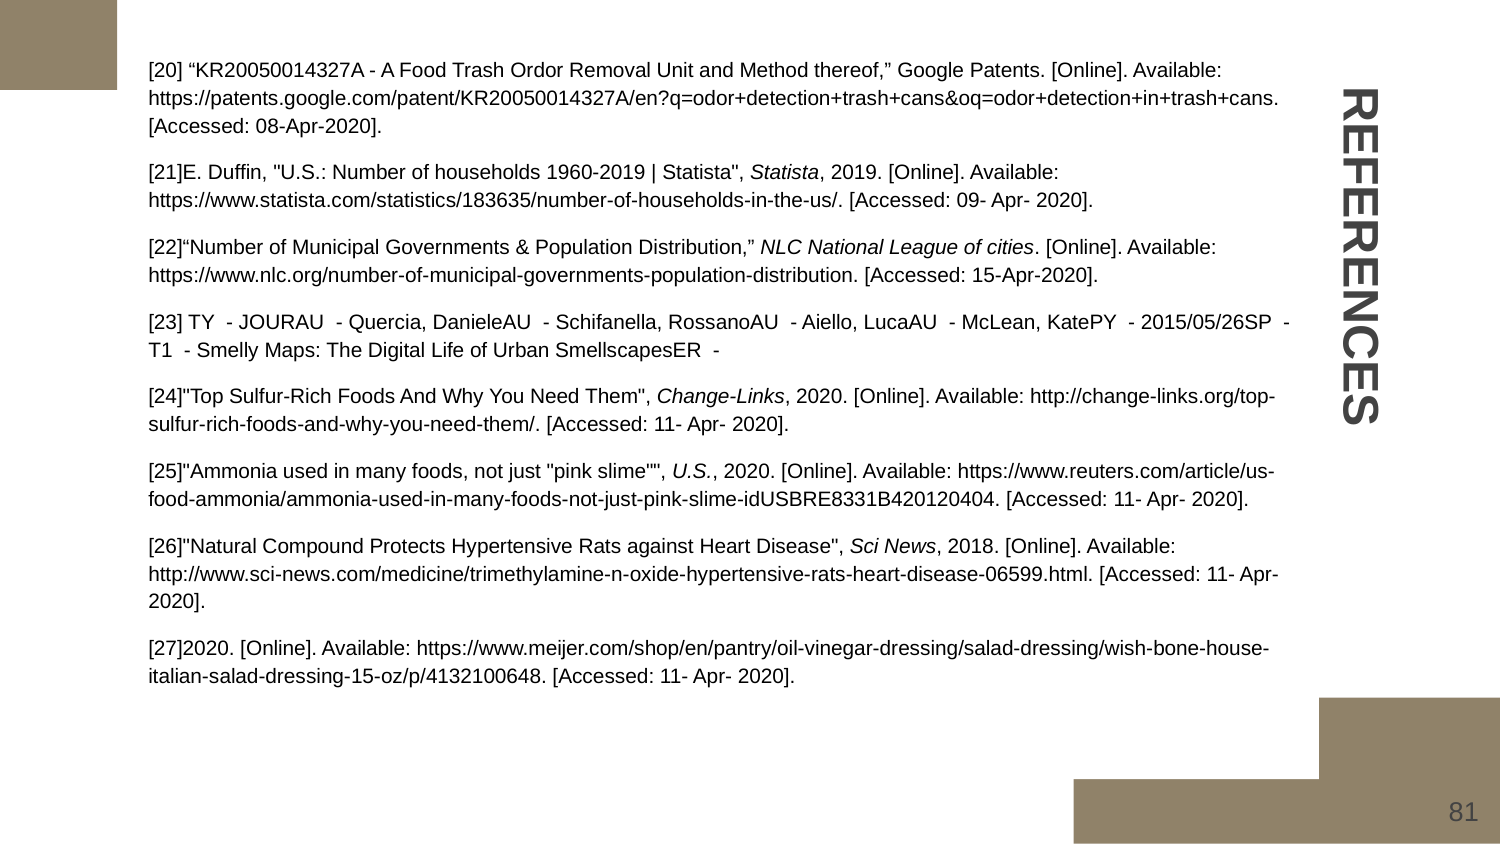

[20] “KR20050014327A - A Food Trash Ordor Removal Unit and Method thereof,” Google Patents. [Online]. Available: https://patents.google.com/patent/KR20050014327A/en?q=odor+detection+trash+cans&oq=odor+detection+in+trash+cans. [Accessed: 08-Apr-2020].
[21]E. Duffin, "U.S.: Number of households 1960-2019 | Statista", Statista, 2019. [Online]. Available: https://www.statista.com/statistics/183635/number-of-households-in-the-us/. [Accessed: 09- Apr- 2020].
[22]“Number of Municipal Governments & Population Distribution,” NLC National League of cities. [Online]. Available: https://www.nlc.org/number-of-municipal-governments-population-distribution. [Accessed: 15-Apr-2020].
[23] TY  - JOURAU  - Quercia, DanieleAU  - Schifanella, RossanoAU  - Aiello, LucaAU  - McLean, KatePY  - 2015/05/26SP  -T1  - Smelly Maps: The Digital Life of Urban SmellscapesER  -
[24]"Top Sulfur-Rich Foods And Why You Need Them", Change-Links, 2020. [Online]. Available: http://change-links.org/top-sulfur-rich-foods-and-why-you-need-them/. [Accessed: 11- Apr- 2020].
[25]"Ammonia used in many foods, not just "pink slime"", U.S., 2020. [Online]. Available: https://www.reuters.com/article/us-food-ammonia/ammonia-used-in-many-foods-not-just-pink-slime-idUSBRE8331B420120404. [Accessed: 11- Apr- 2020].
[26]"Natural Compound Protects Hypertensive Rats against Heart Disease", Sci News, 2018. [Online]. Available: http://www.sci-news.com/medicine/trimethylamine-n-oxide-hypertensive-rats-heart-disease-06599.html. [Accessed: 11- Apr- 2020].
[27]2020. [Online]. Available: https://www.meijer.com/shop/en/pantry/oil-vinegar-dressing/salad-dressing/wish-bone-house-italian-salad-dressing-15-oz/p/4132100648. [Accessed: 11- Apr- 2020].

# REFERENCES

81